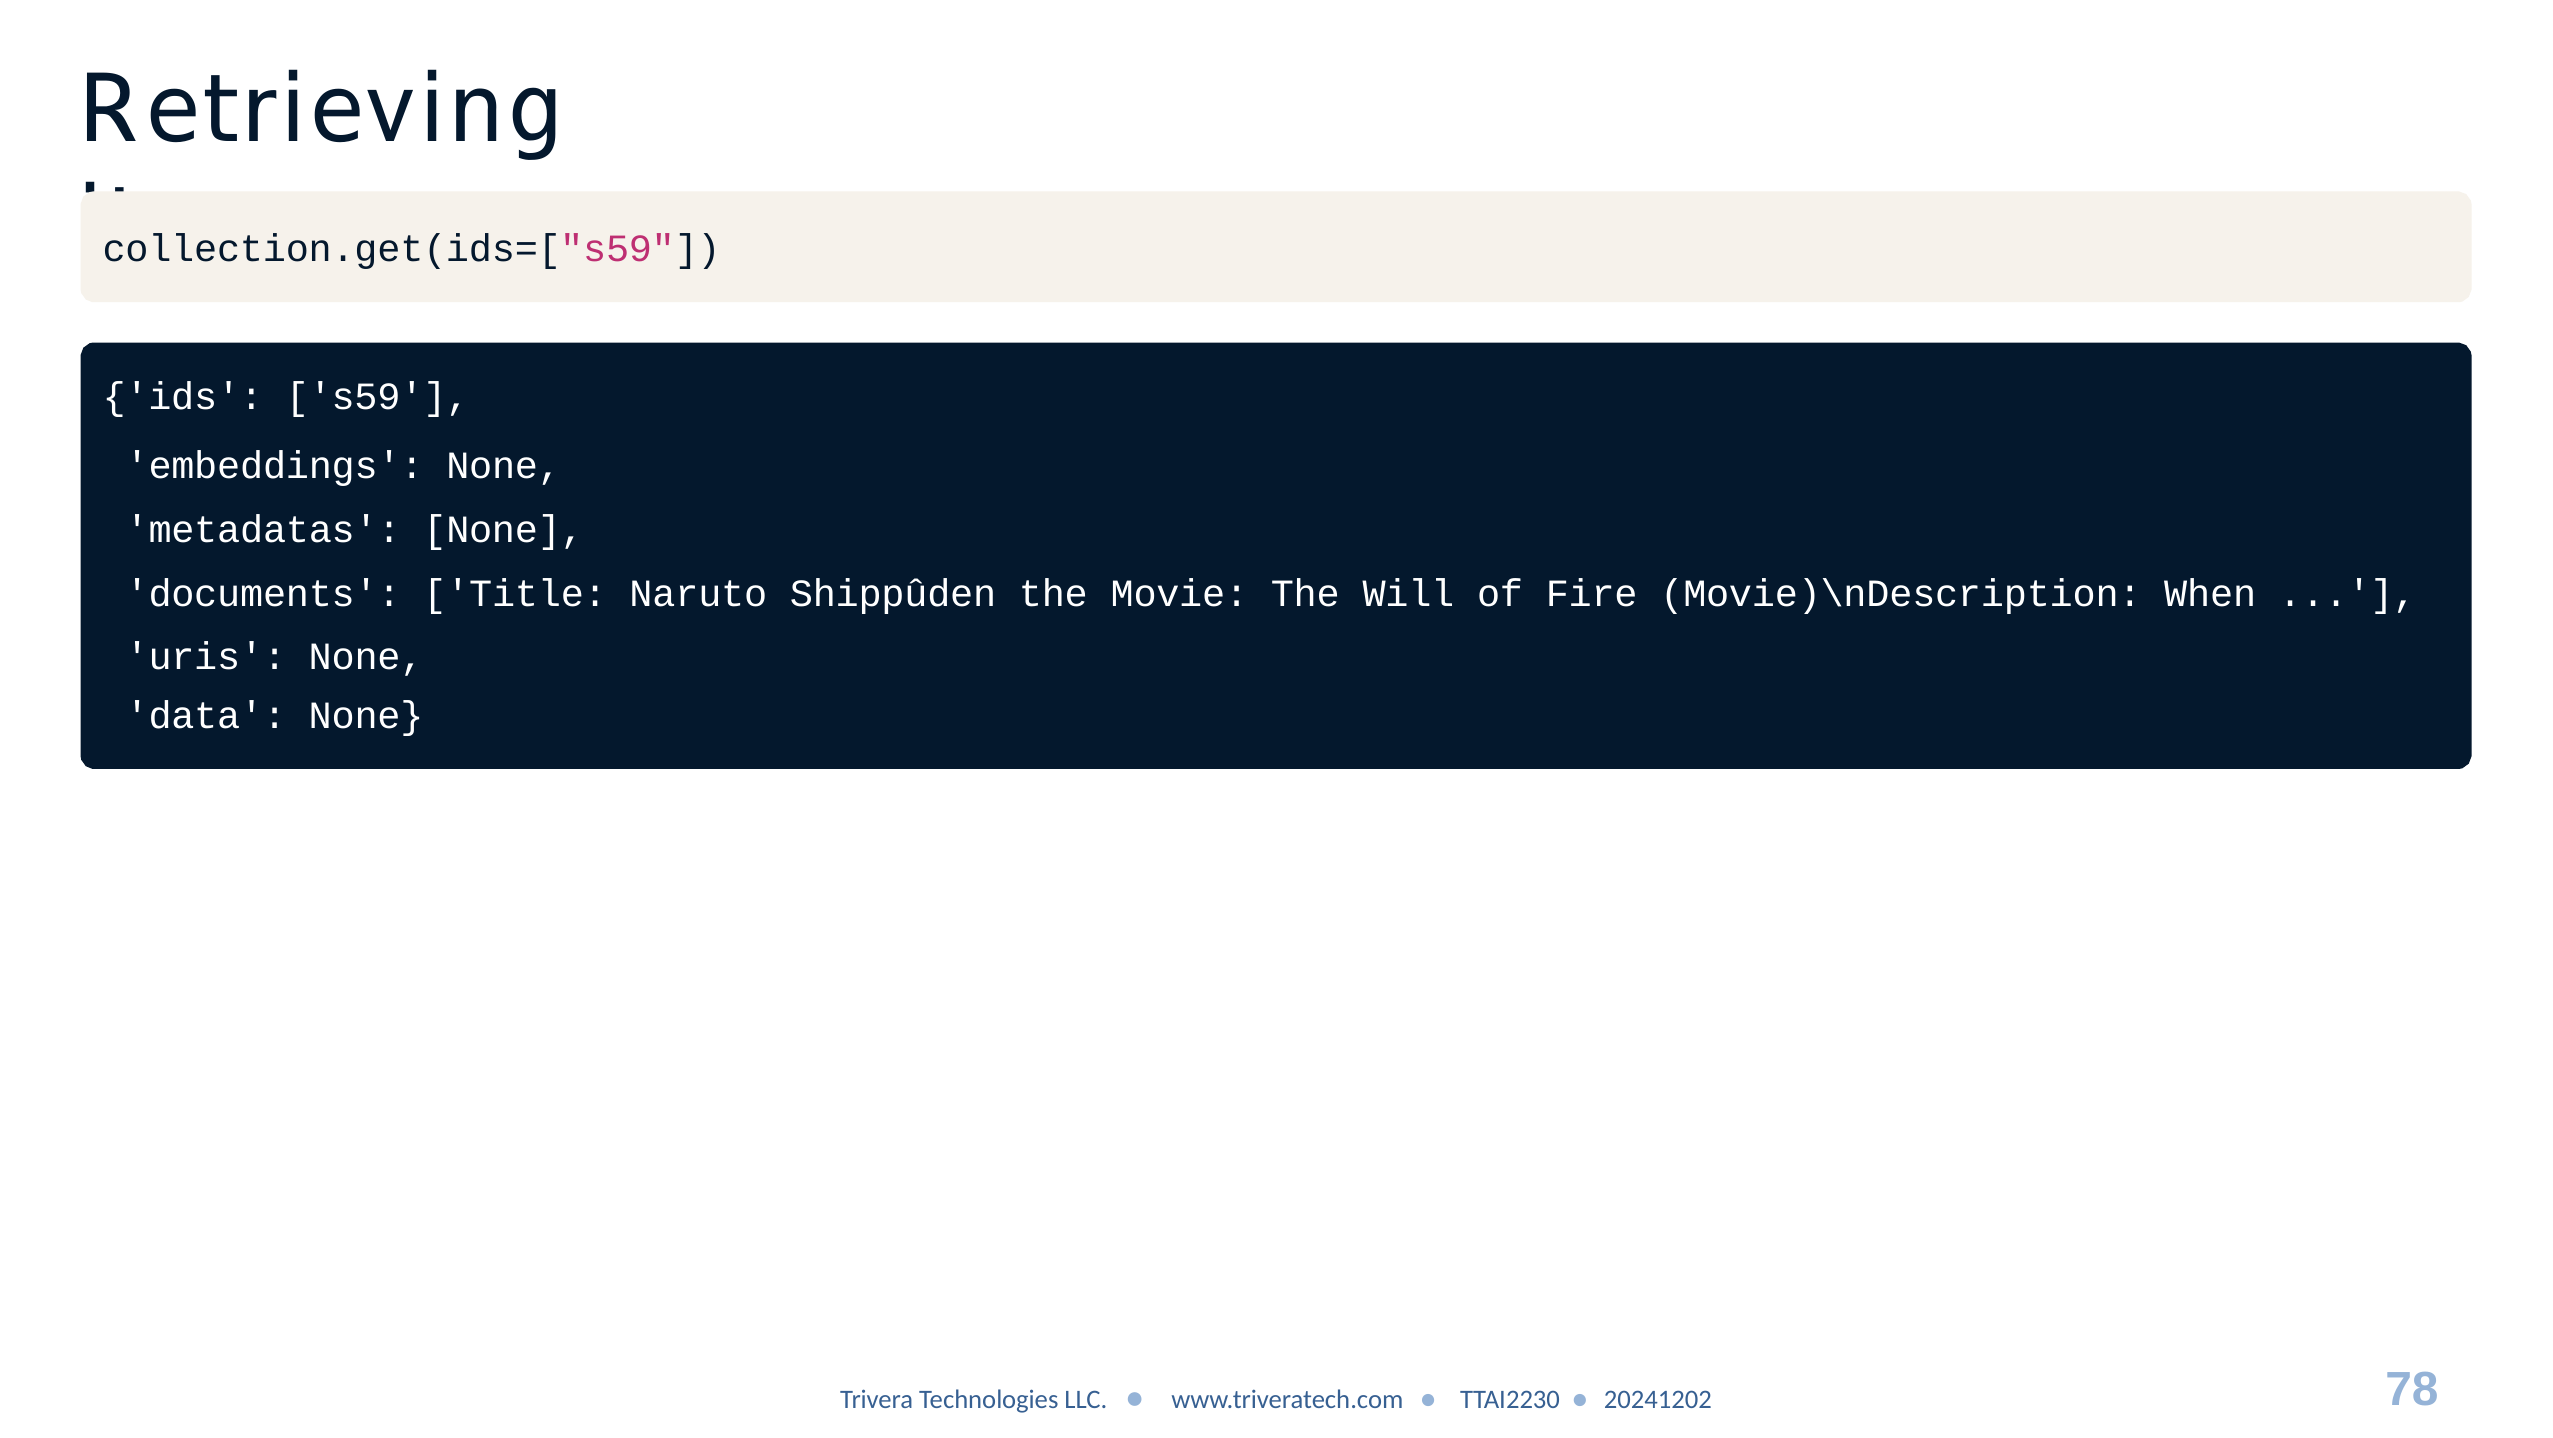

# Retrieving items

collection.get(ids=["s59"])

{'ids': ['s59'],
'embeddings': None,  'metadatas': [None],
'documents': ['Title: Naruto Shippûden the Movie: The Will of Fire (Movie)\nDescription: When ...'],  'uris': None,
'data': None}